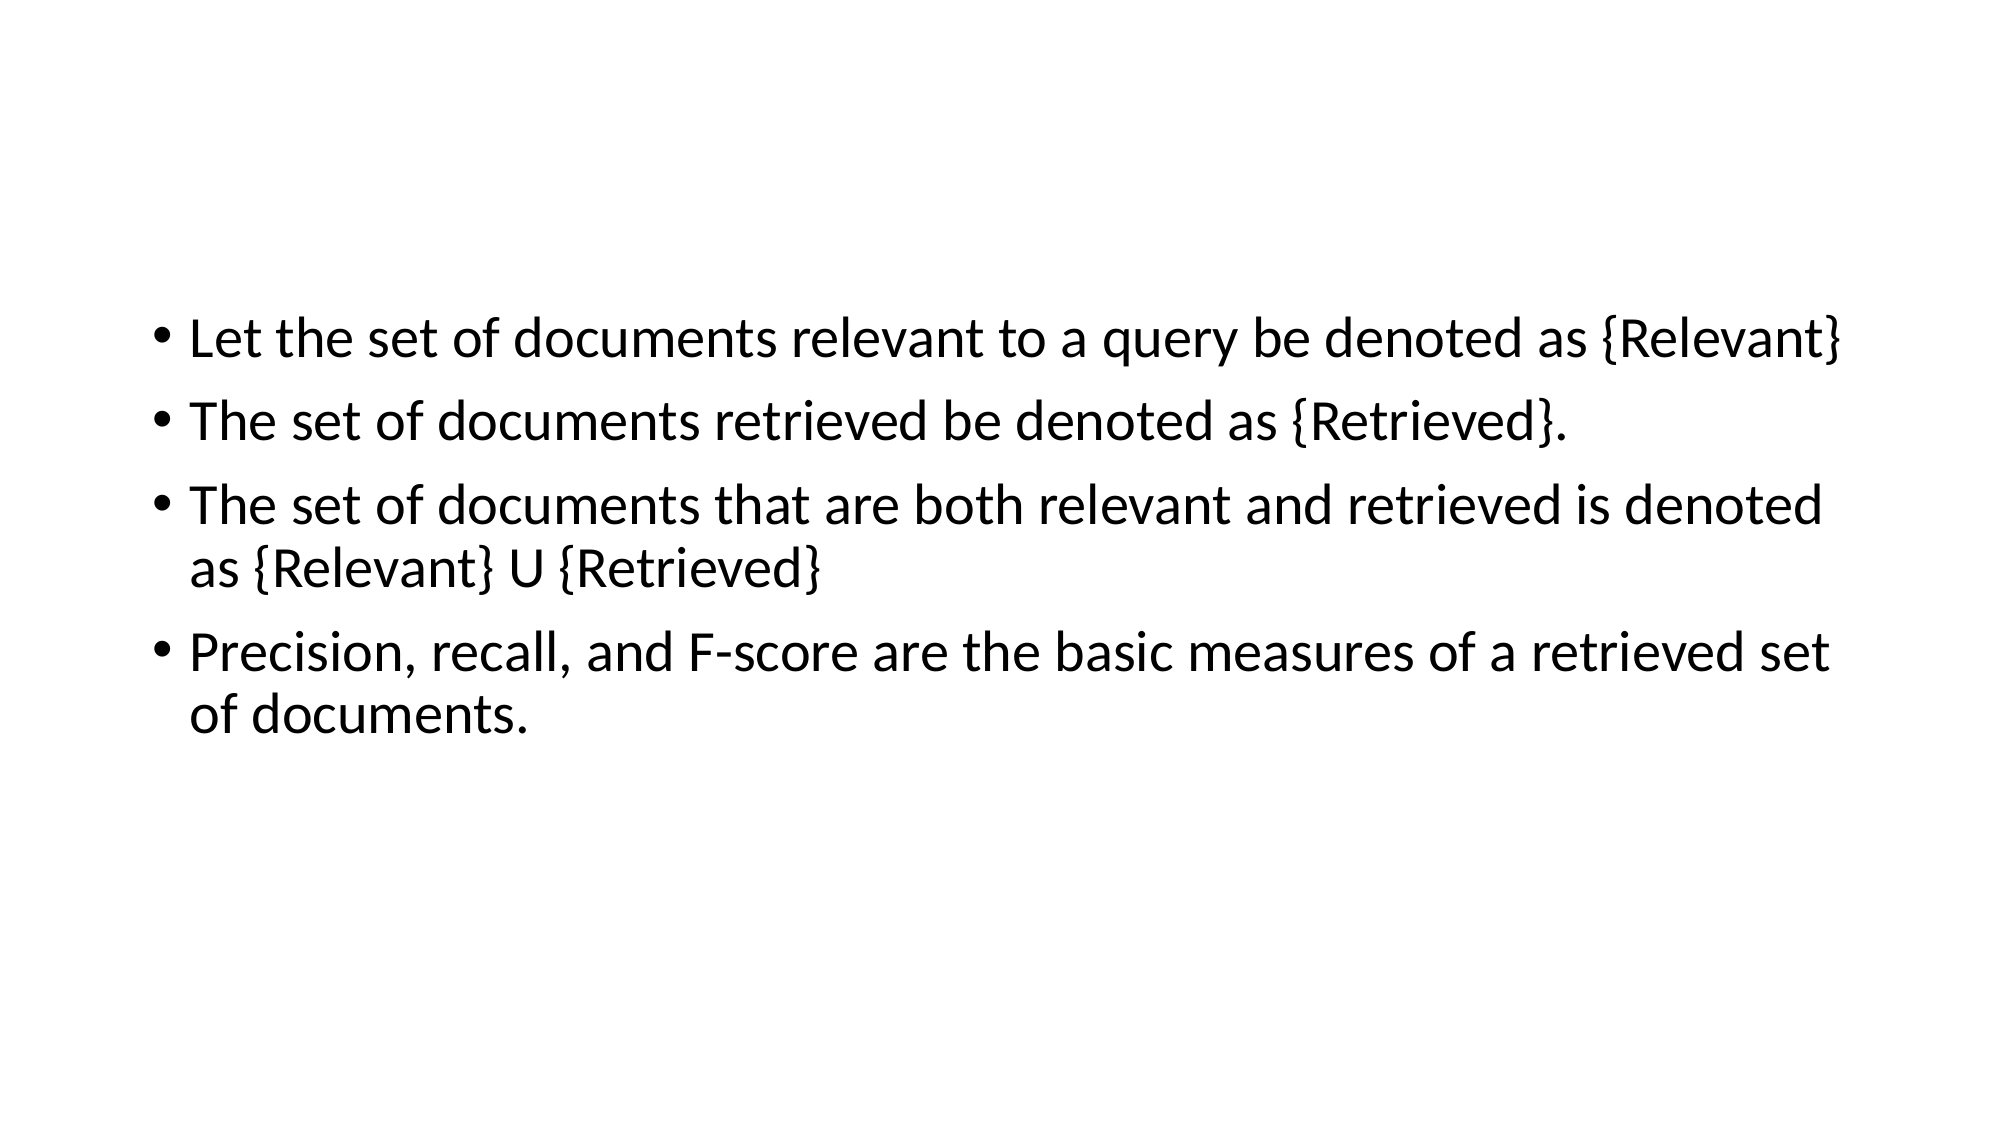

#
Let the set of documents relevant to a query be denoted as {Relevant}
The set of documents retrieved be denoted as {Retrieved}.
The set of documents that are both relevant and retrieved is denoted as {Relevant} U {Retrieved}
Precision, recall, and F-score are the basic measures of a retrieved set of documents.